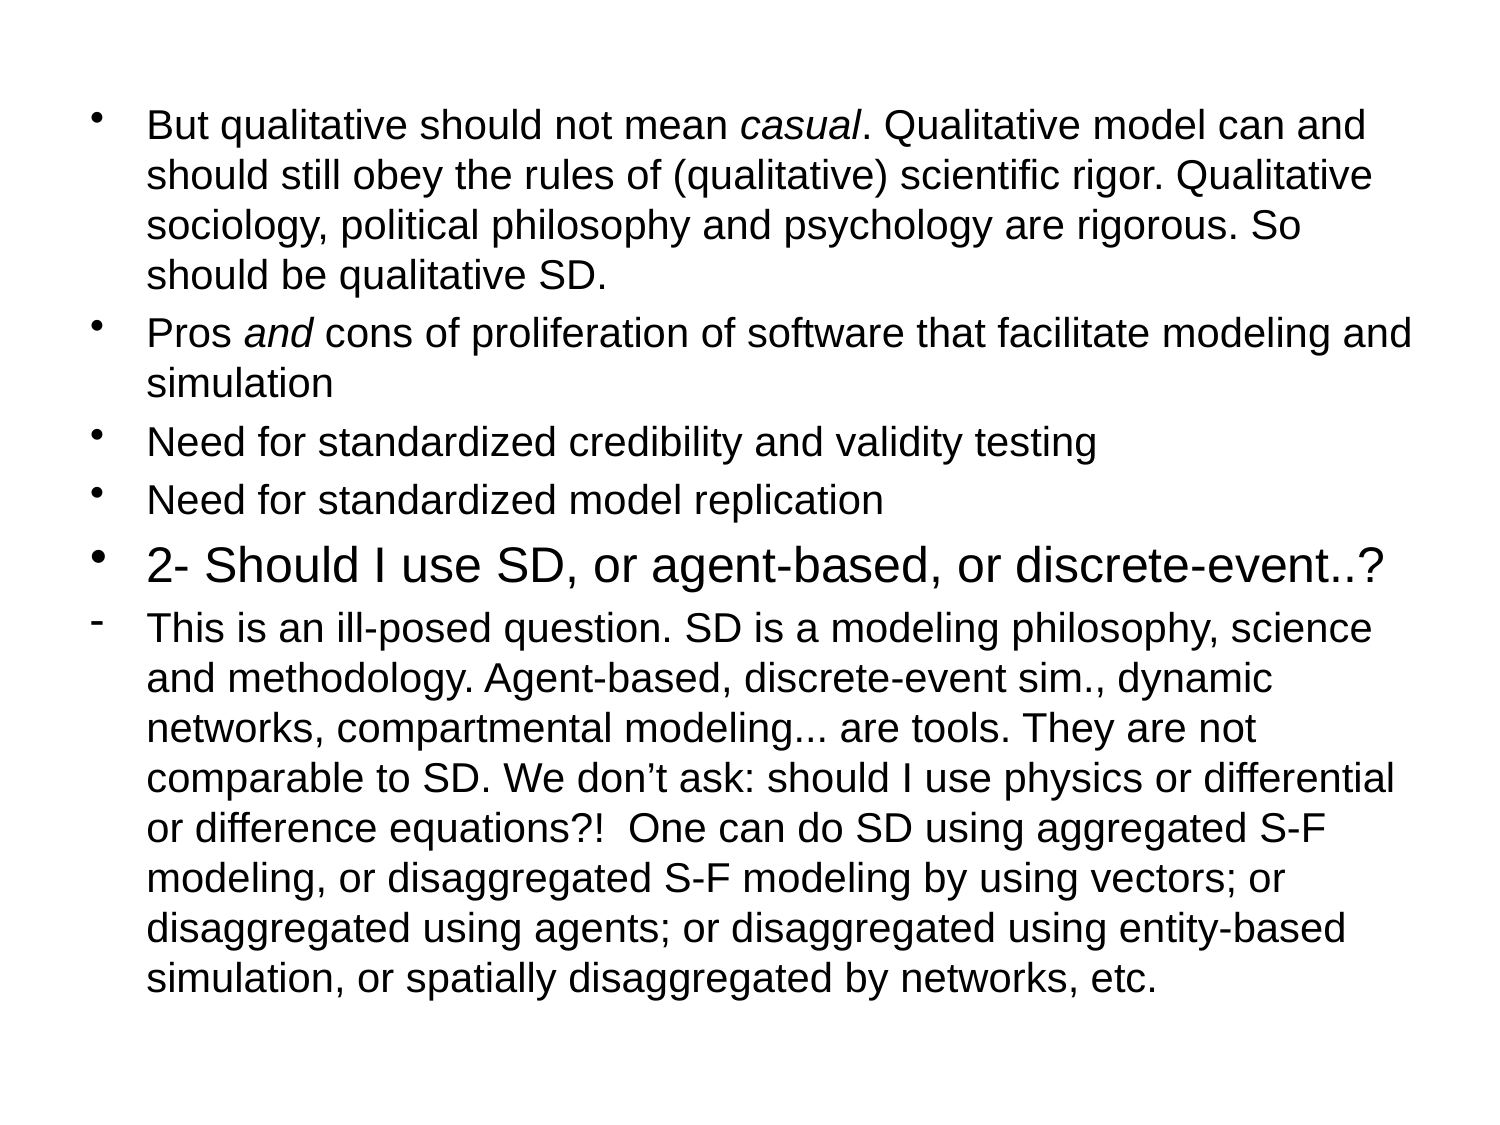

But qualitative should not mean casual. Qualitative model can and should still obey the rules of (qualitative) scientific rigor. Qualitative sociology, political philosophy and psychology are rigorous. So should be qualitative SD.
Pros and cons of proliferation of software that facilitate modeling and simulation
Need for standardized credibility and validity testing
Need for standardized model replication
2- Should I use SD, or agent-based, or discrete-event..?
This is an ill-posed question. SD is a modeling philosophy, science and methodology. Agent-based, discrete-event sim., dynamic networks, compartmental modeling... are tools. They are not comparable to SD. We don’t ask: should I use physics or differential or difference equations?!  One can do SD using aggregated S-F modeling, or disaggregated S-F modeling by using vectors; or disaggregated using agents; or disaggregated using entity-based simulation, or spatially disaggregated by networks, etc.